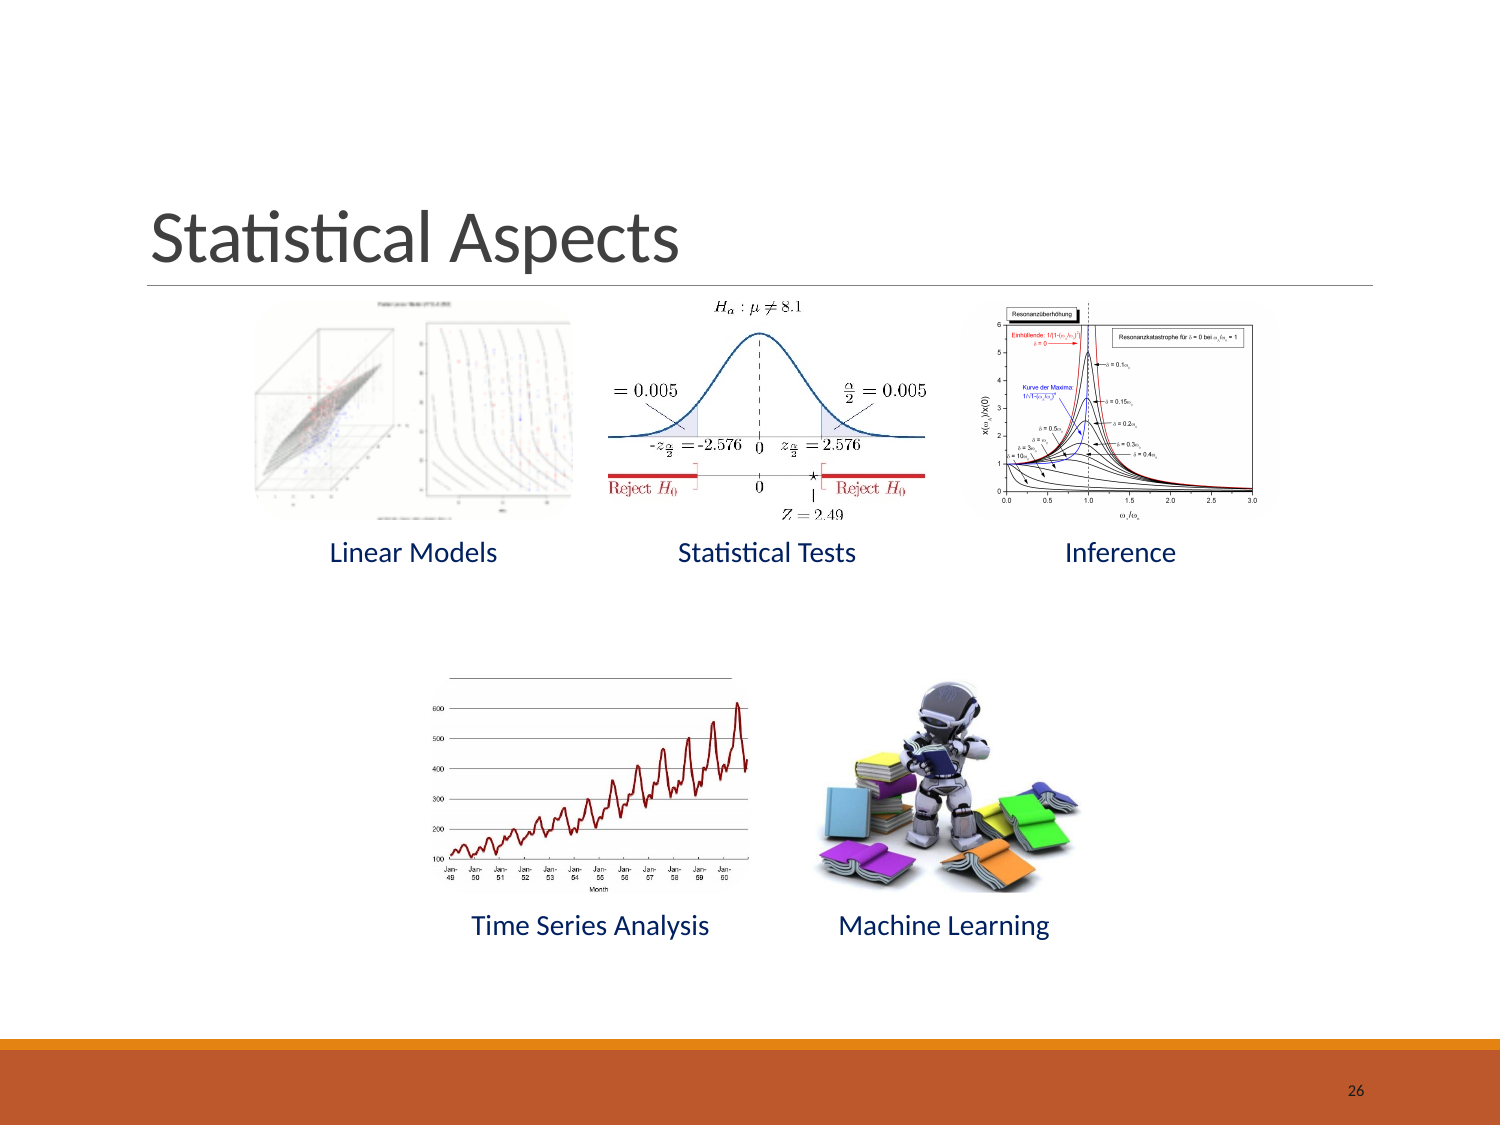

# Statistical Aspects
Linear Models
Statistical Tests
Inference
Time Series Analysis
Machine Learning

26